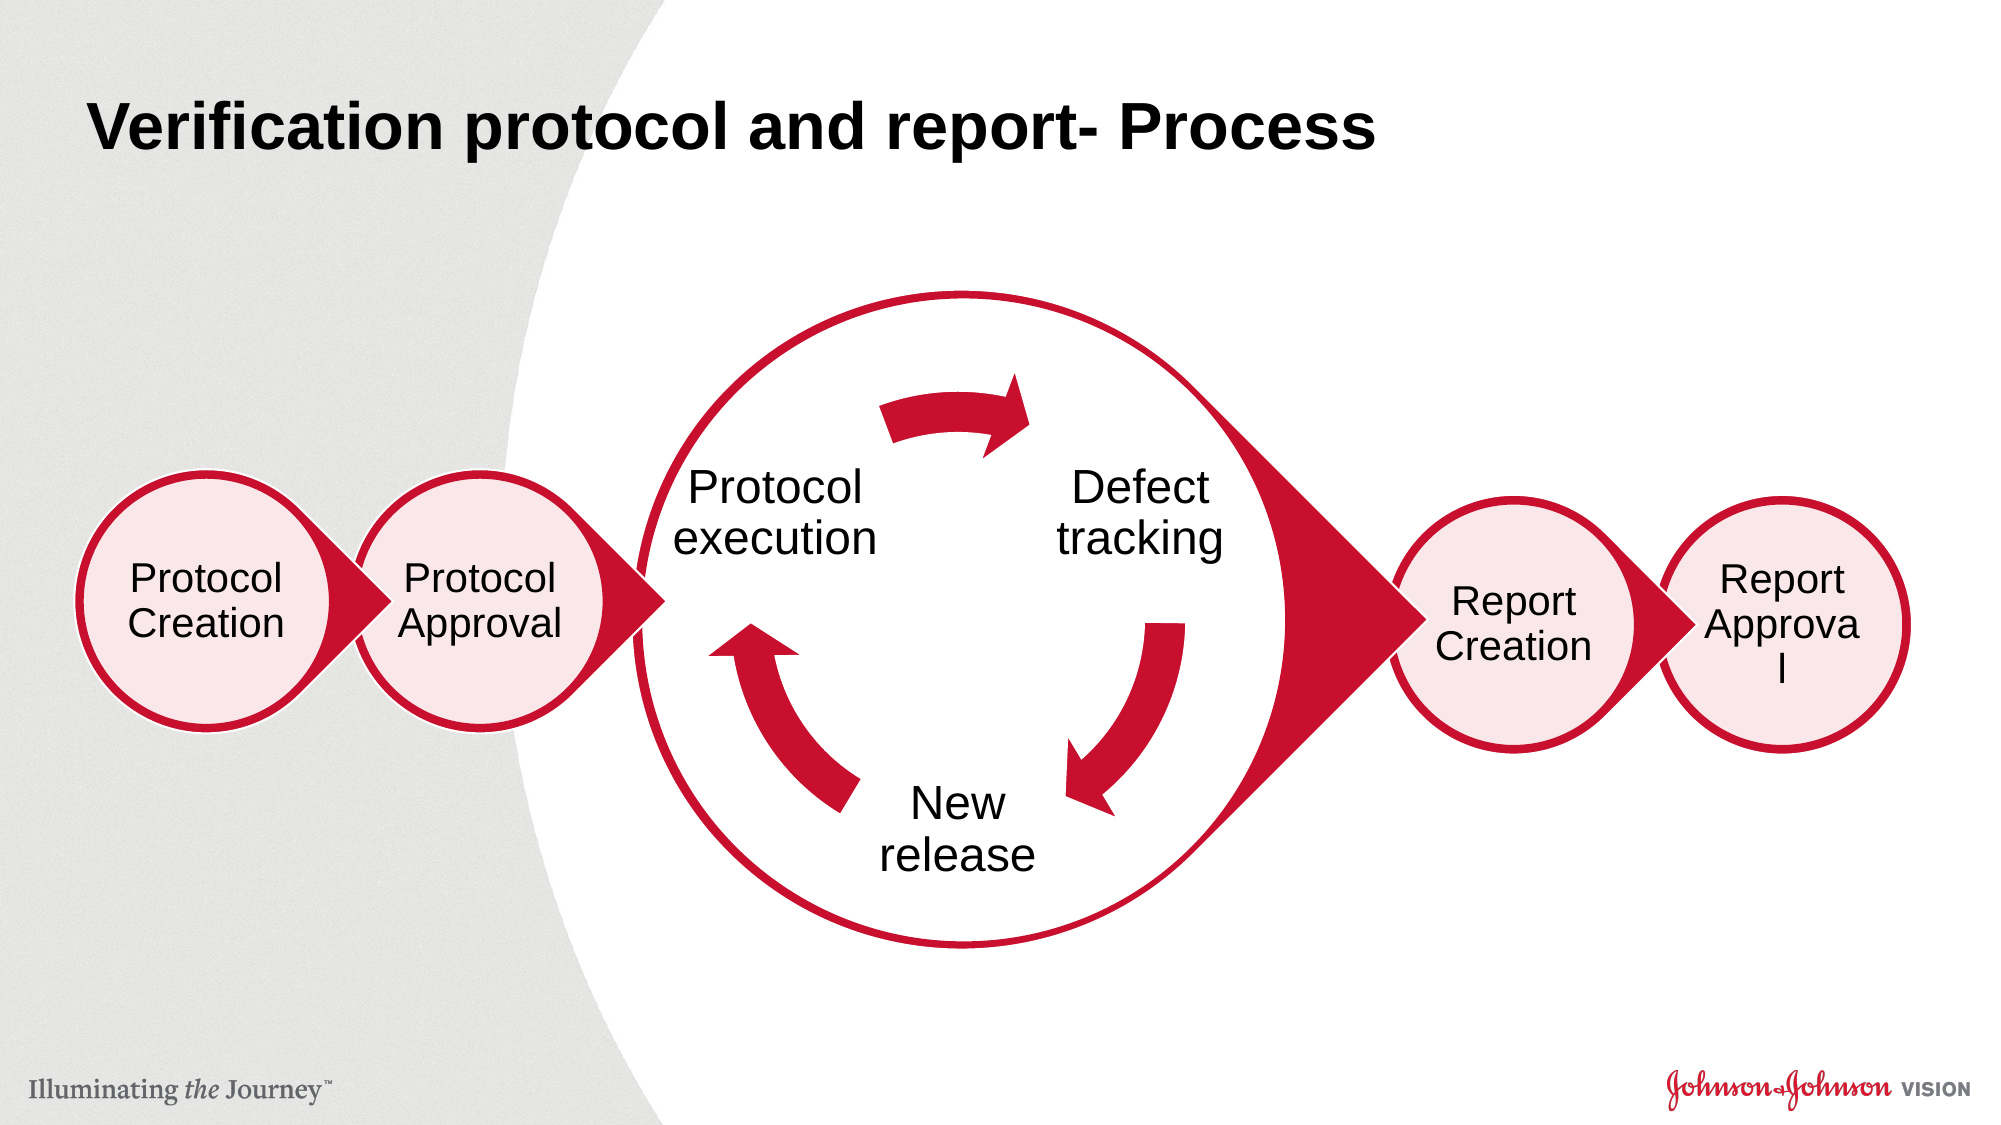

# Verification protocol and report- Process

Protocol Approval
Protocol Creation

Report Approval
Report Creation
Defect tracking
New release
Protocol execution